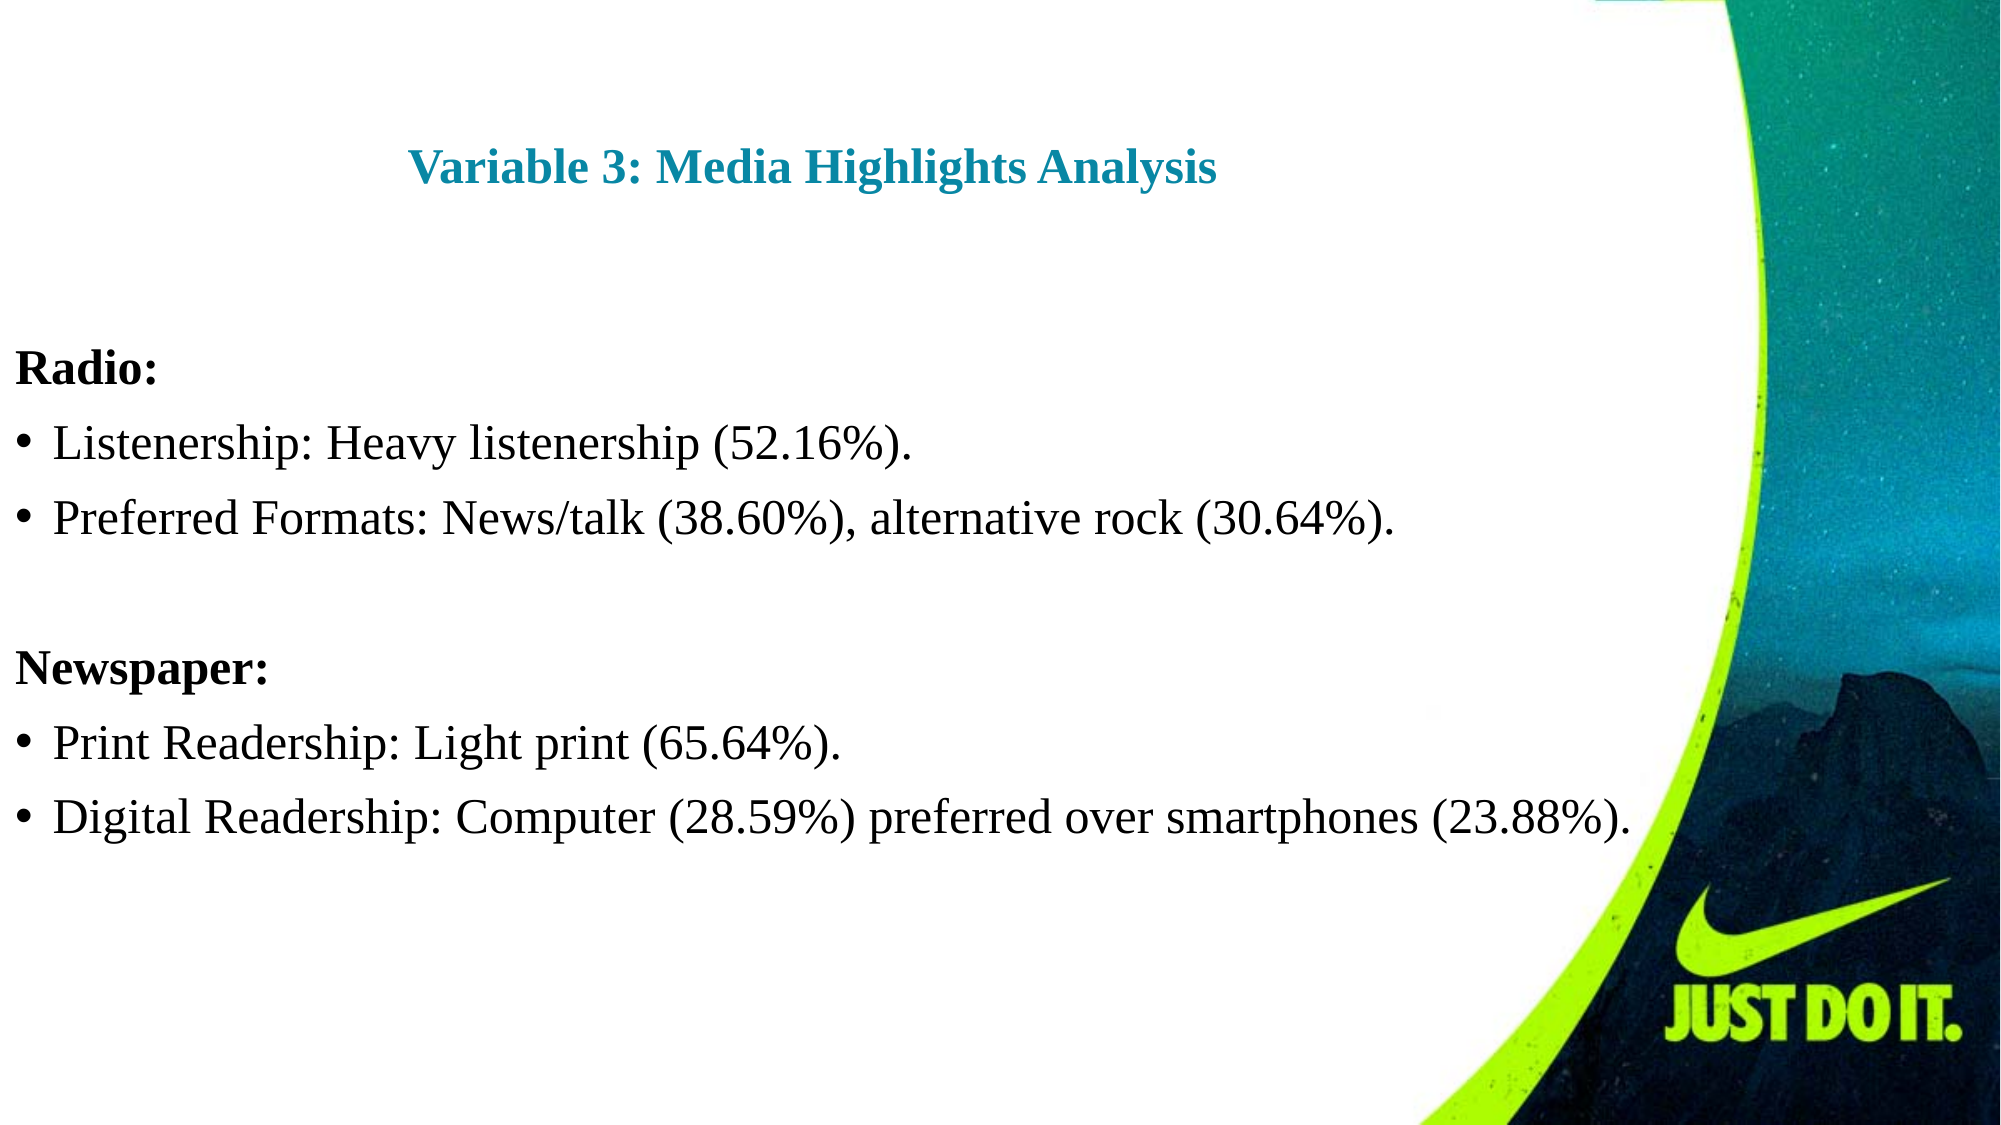

Variable 3: Media Highlights Analysis
Radio:
Listenership: Heavy listenership (52.16%).
Preferred Formats: News/talk (38.60%), alternative rock (30.64%).

Newspaper:
Print Readership: Light print (65.64%).
Digital Readership: Computer (28.59%) preferred over smartphones (23.88%).